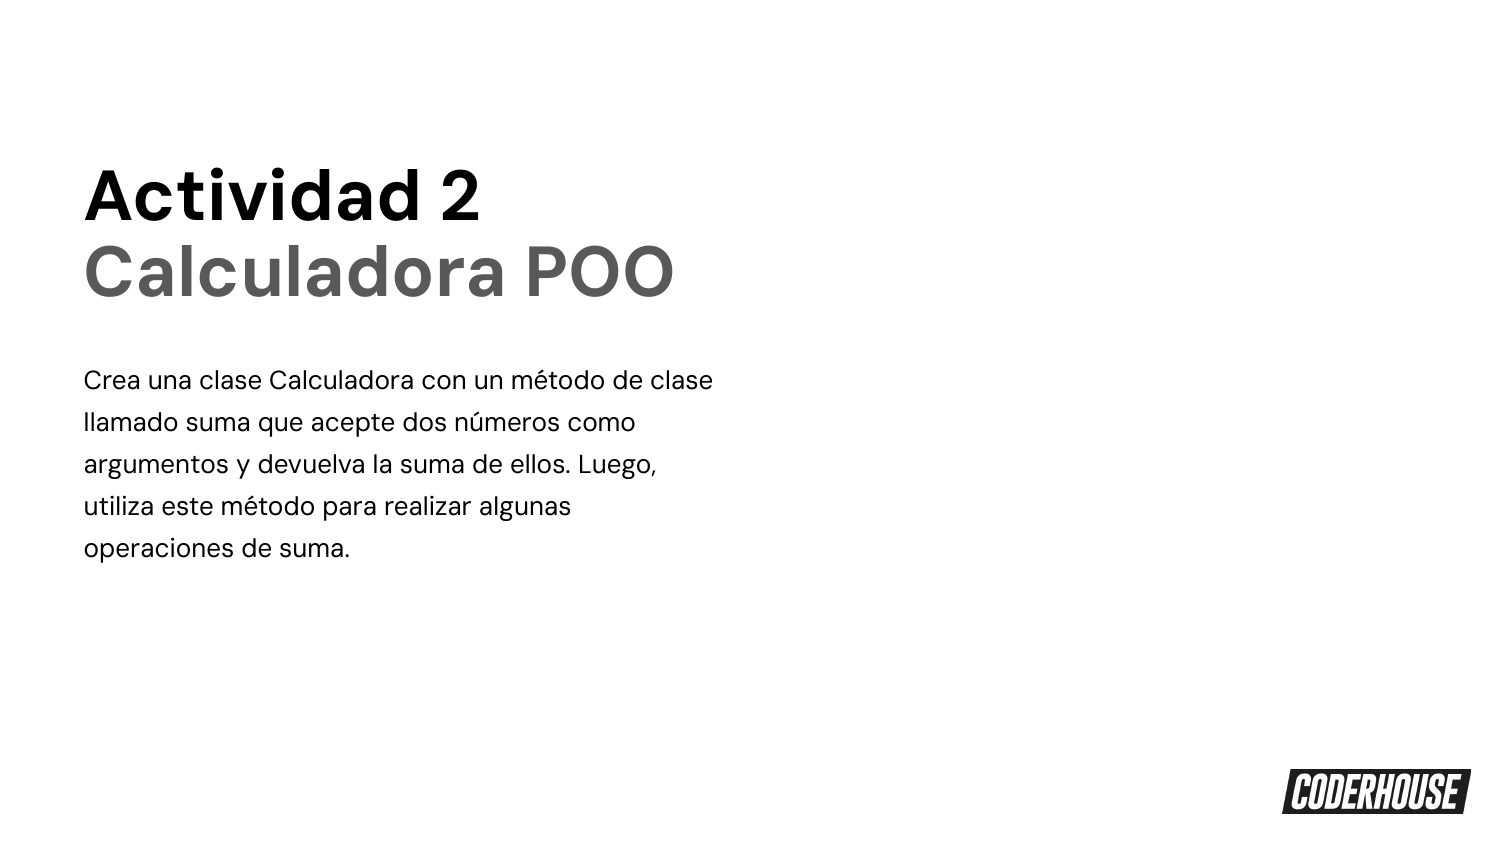

Actividad 2
Calculadora POO
Crea una clase Calculadora con un método de clase llamado suma que acepte dos números como argumentos y devuelva la suma de ellos. Luego, utiliza este método para realizar algunas operaciones de suma.